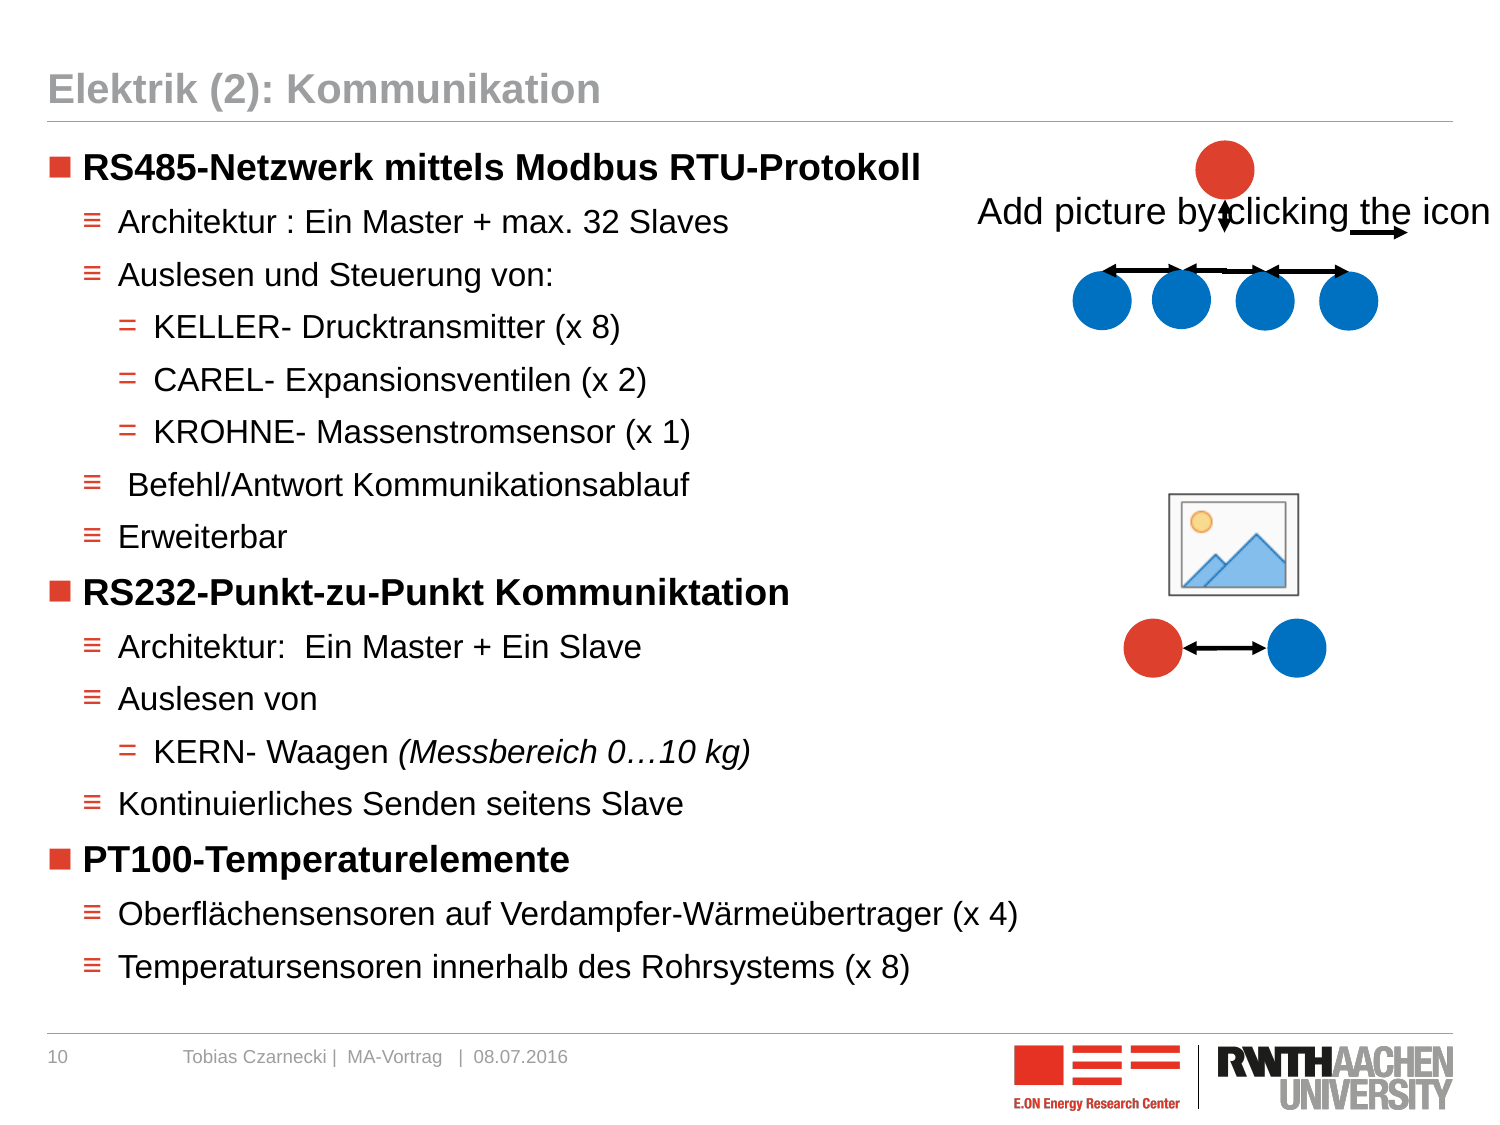

# Elektrik (2): Kommunikation

RS485-Netzwerk mittels Modbus RTU-Protokoll
Architektur : Ein Master + max. 32 Slaves
Auslesen und Steuerung von:
Keller- Drucktransmitter (x 8)
Carel- Expansionsventilen (x 2)
Krohne- Massenstromsensor (x 1)
 Befehl/Antwort Kommunikationsablauf
Erweiterbar
RS232-Punkt-zu-Punkt Kommuniktation
Architektur:  Ein Master + Ein Slave
Auslesen von
Kern- Waagen (Messbereich 0…10 kg)
Kontinuierliches Senden seitens Slave
PT100-Temperaturelemente
Oberflächensensoren auf Verdampfer-Wärmeübertrager (x 4)
Temperatursensoren innerhalb des Rohrsystems (x 8)